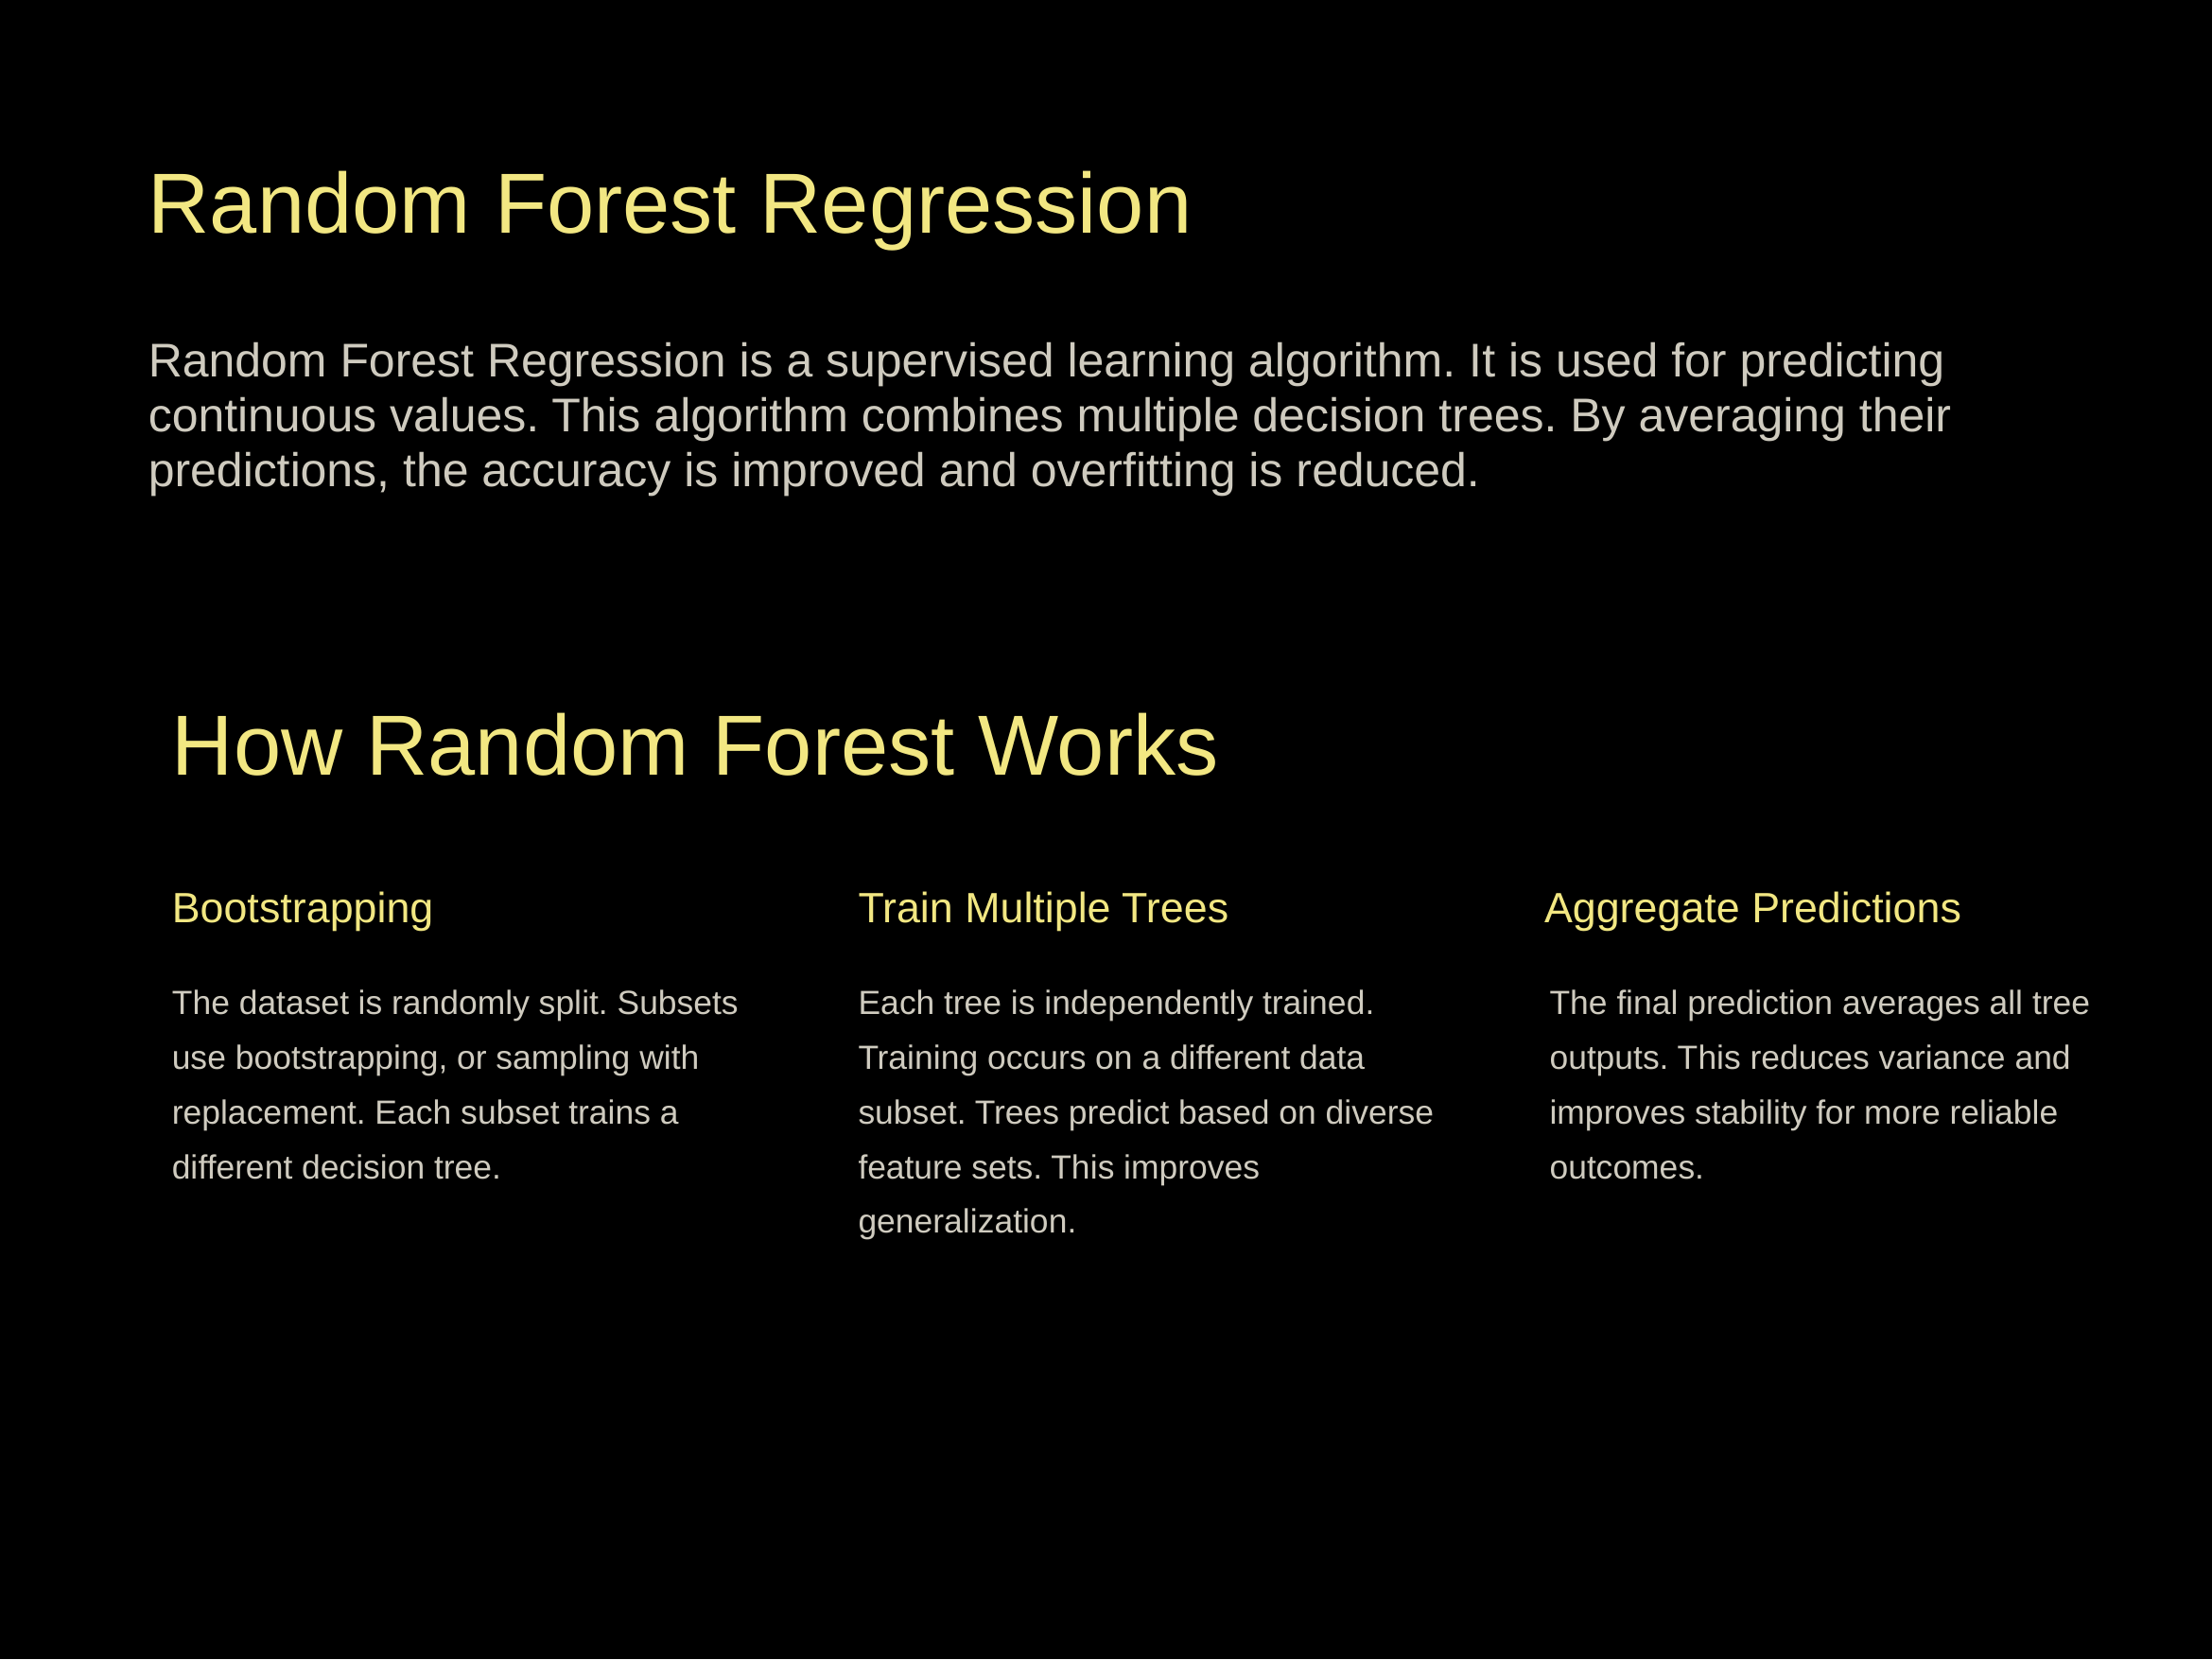

Random Forest Regression
Random Forest Regression is a supervised learning algorithm. It is used for predicting continuous values. This algorithm combines multiple decision trees. By averaging their predictions, the accuracy is improved and overfitting is reduced.

How Random Forest Works
Bootstrapping
Train Multiple Trees
Aggregate Predictions
Each tree is independently trained. Training occurs on a different data subset. Trees predict based on diverse feature sets. This improves generalization.
The final prediction averages all tree outputs. This reduces variance and improves stability for more reliable outcomes.
The dataset is randomly split. Subsets use bootstrapping, or sampling with replacement. Each subset trains a different decision tree.